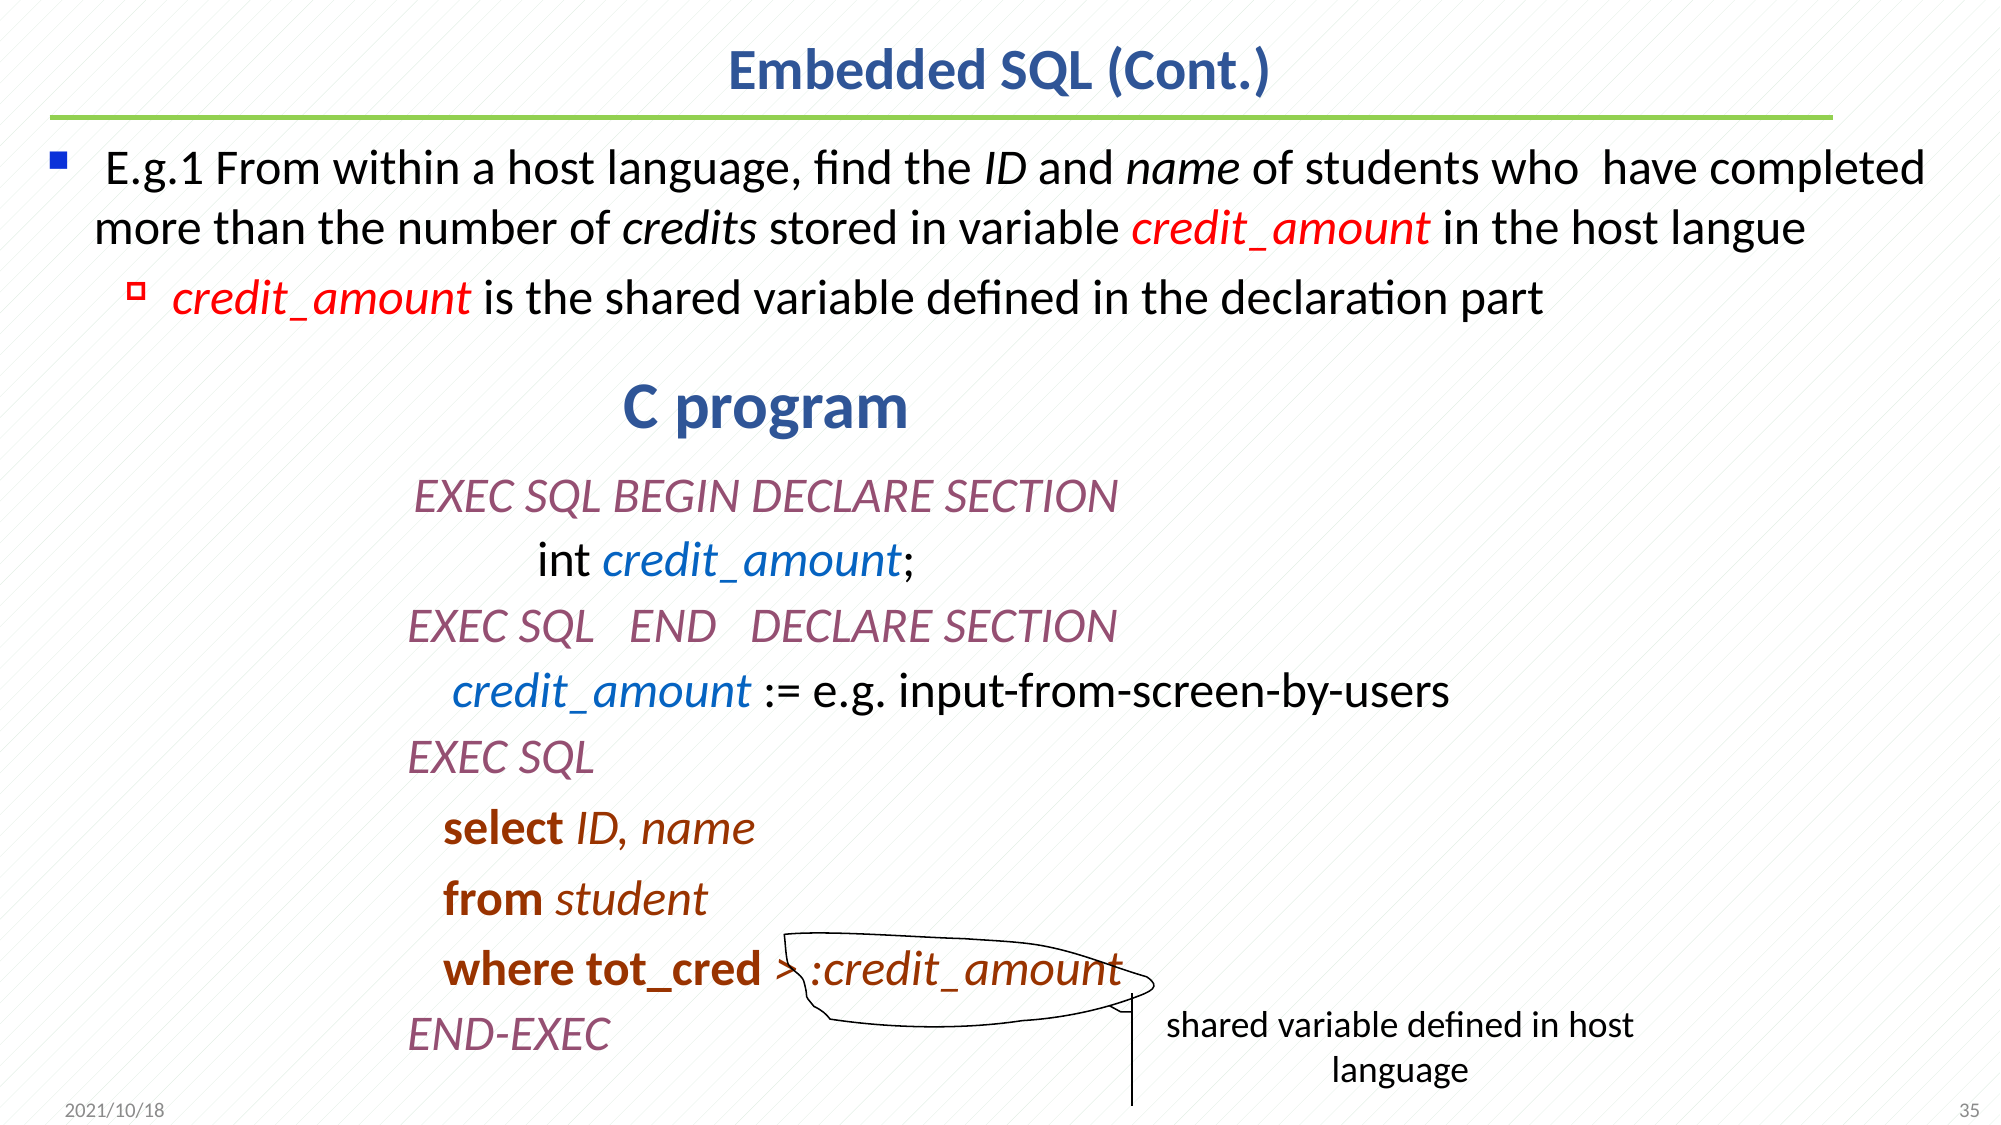

# Embedded SQL (Cont.)
 E.g.1 From within a host language, find the ID and name of students who  have completed more than the number of credits stored in variable credit_amount in the host langue
credit_amount is the shared variable defined in the declaration part

C program
EXEC SQL BEGIN DECLARE SECTION
           int credit_amount;
     EXEC SQL   END   DECLARE SECTION
         credit_amount := e.g. input-from-screen-by-users
     EXEC SQL
   select ID, name
   from student
   where tot_cred > :credit_amount
     END-EXEC

shared variable defined in host language
35
2021/10/18